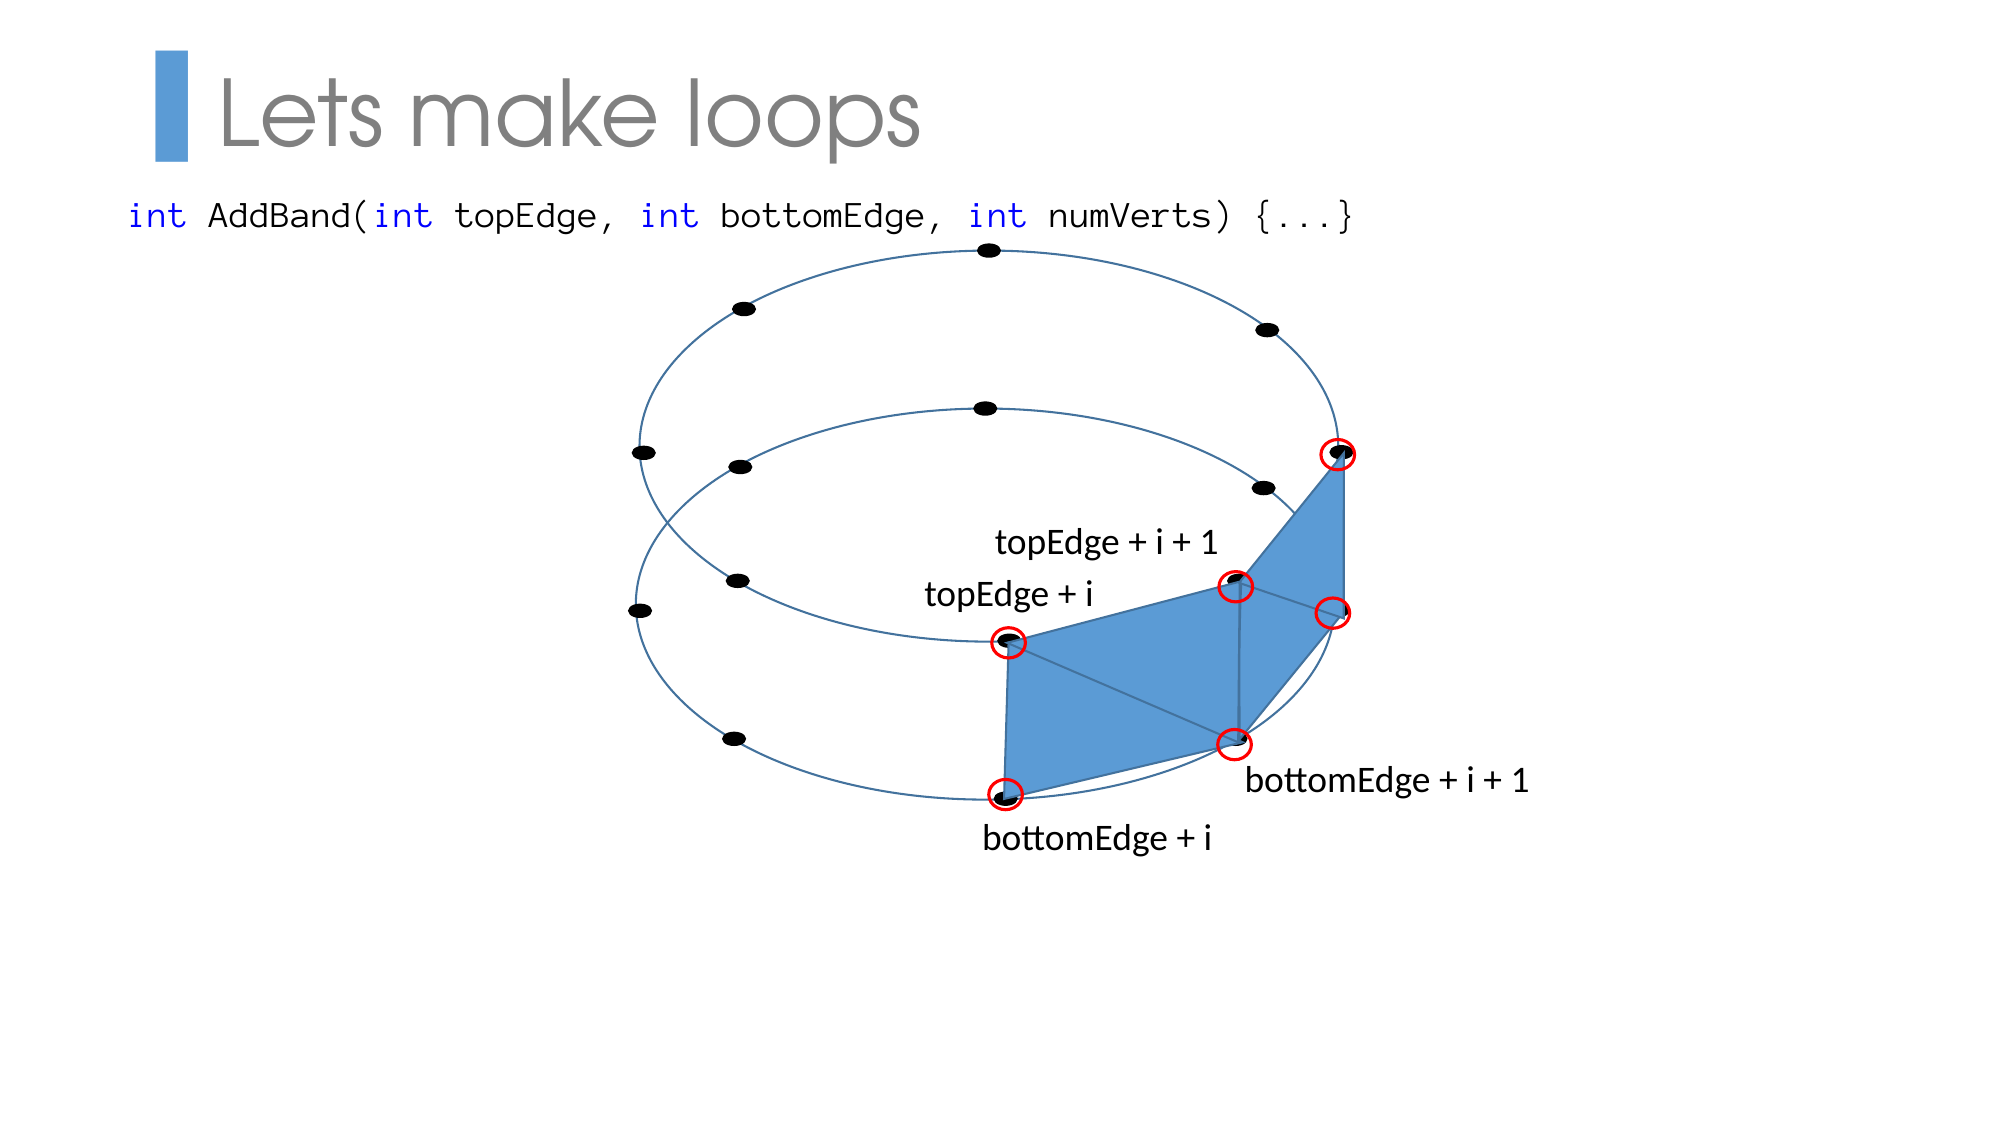

Lets make loops
int AddBand(int topEdge, int bottomEdge, int numVerts) {...}

topEdge + i + 1
topEdge + i

bottomEdge + i + 1

bottomEdge + i